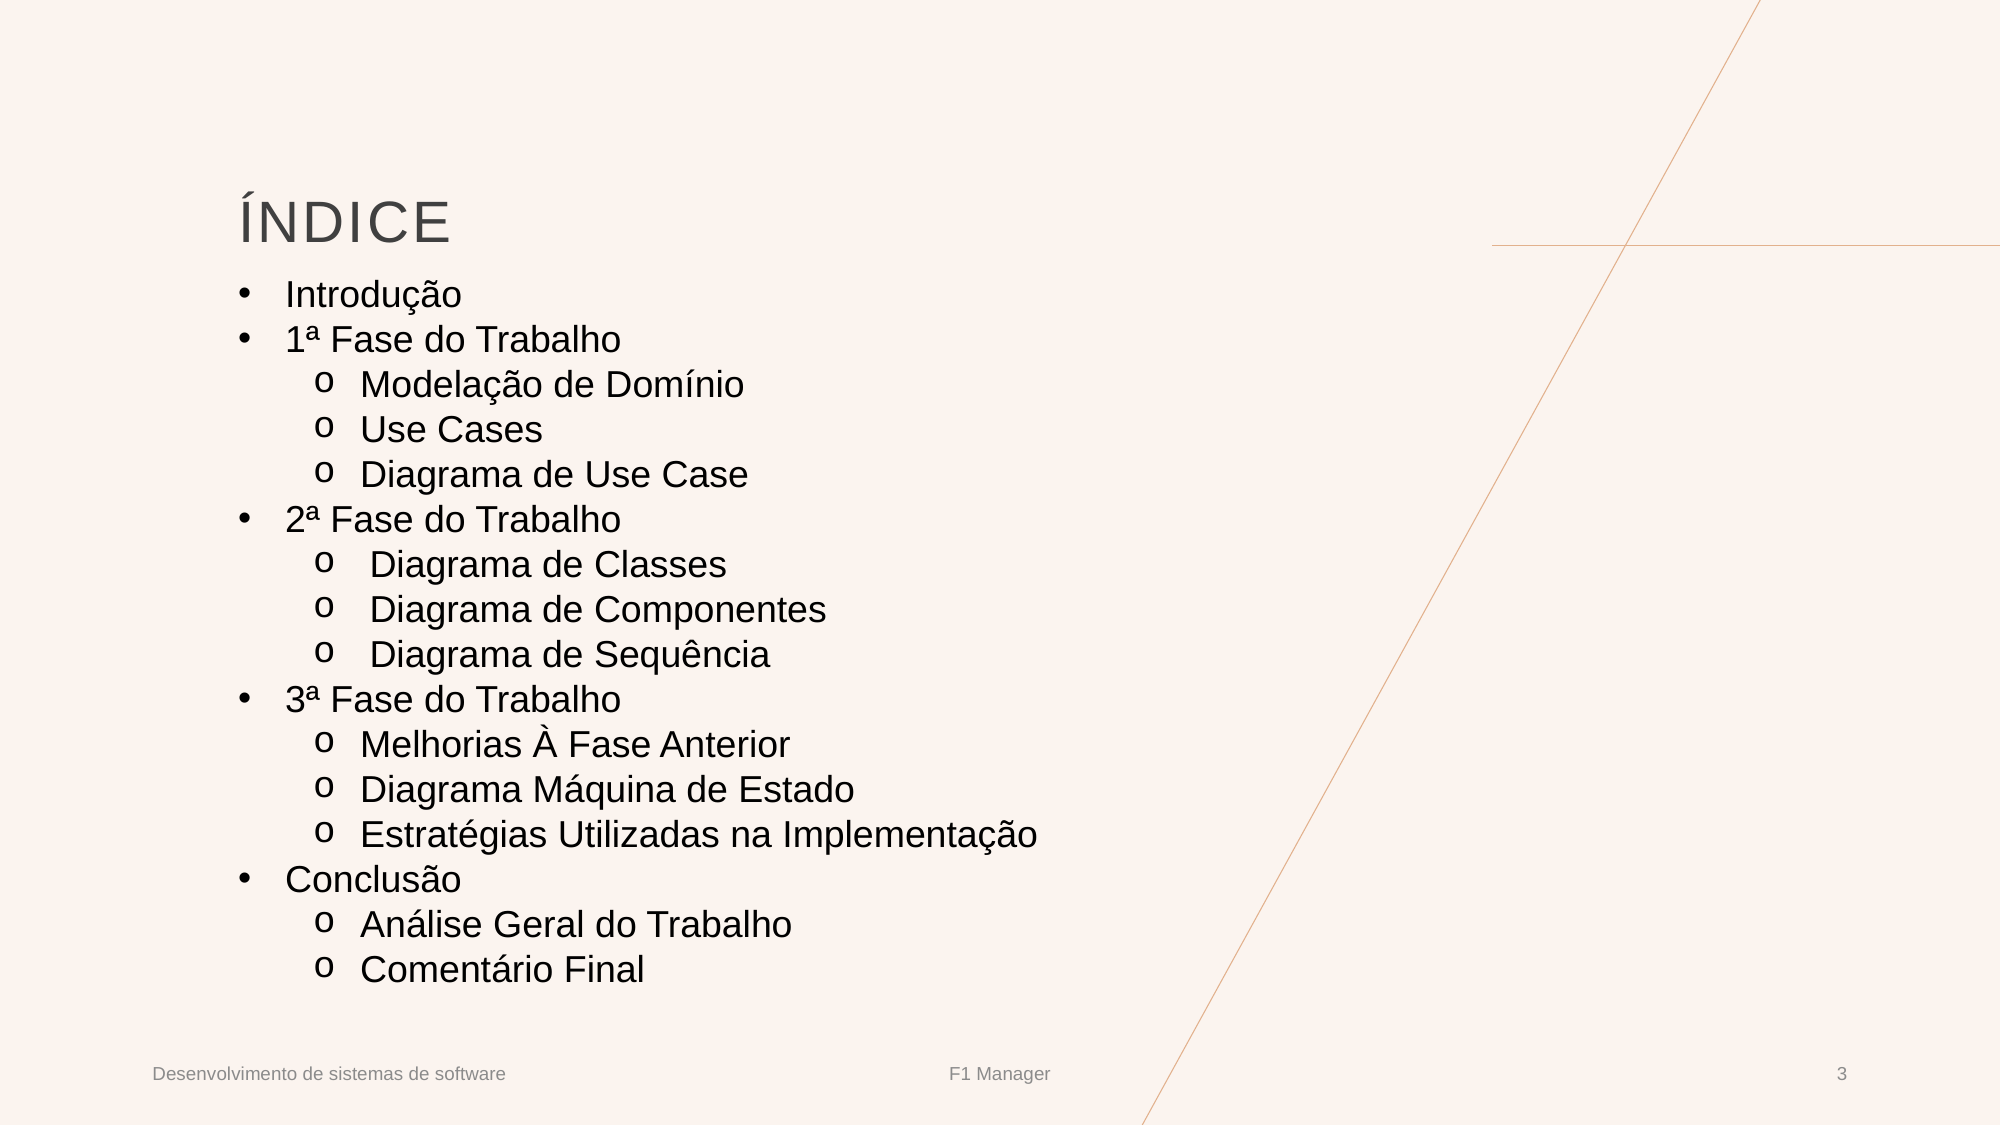

# índice
Introdução
1ª Fase do Trabalho
Modelação de Domínio
Use Cases
Diagrama de Use Case
2ª Fase do Trabalho
Diagrama de Classes
Diagrama de Componentes
Diagrama de Sequência
3ª Fase do Trabalho
Melhorias À Fase Anterior
Diagrama Máquina de Estado
Estratégias Utilizadas na Implementação
Conclusão
Análise Geral do Trabalho
Comentário Final

Desenvolvimento de sistemas de software
F1 Manager
3